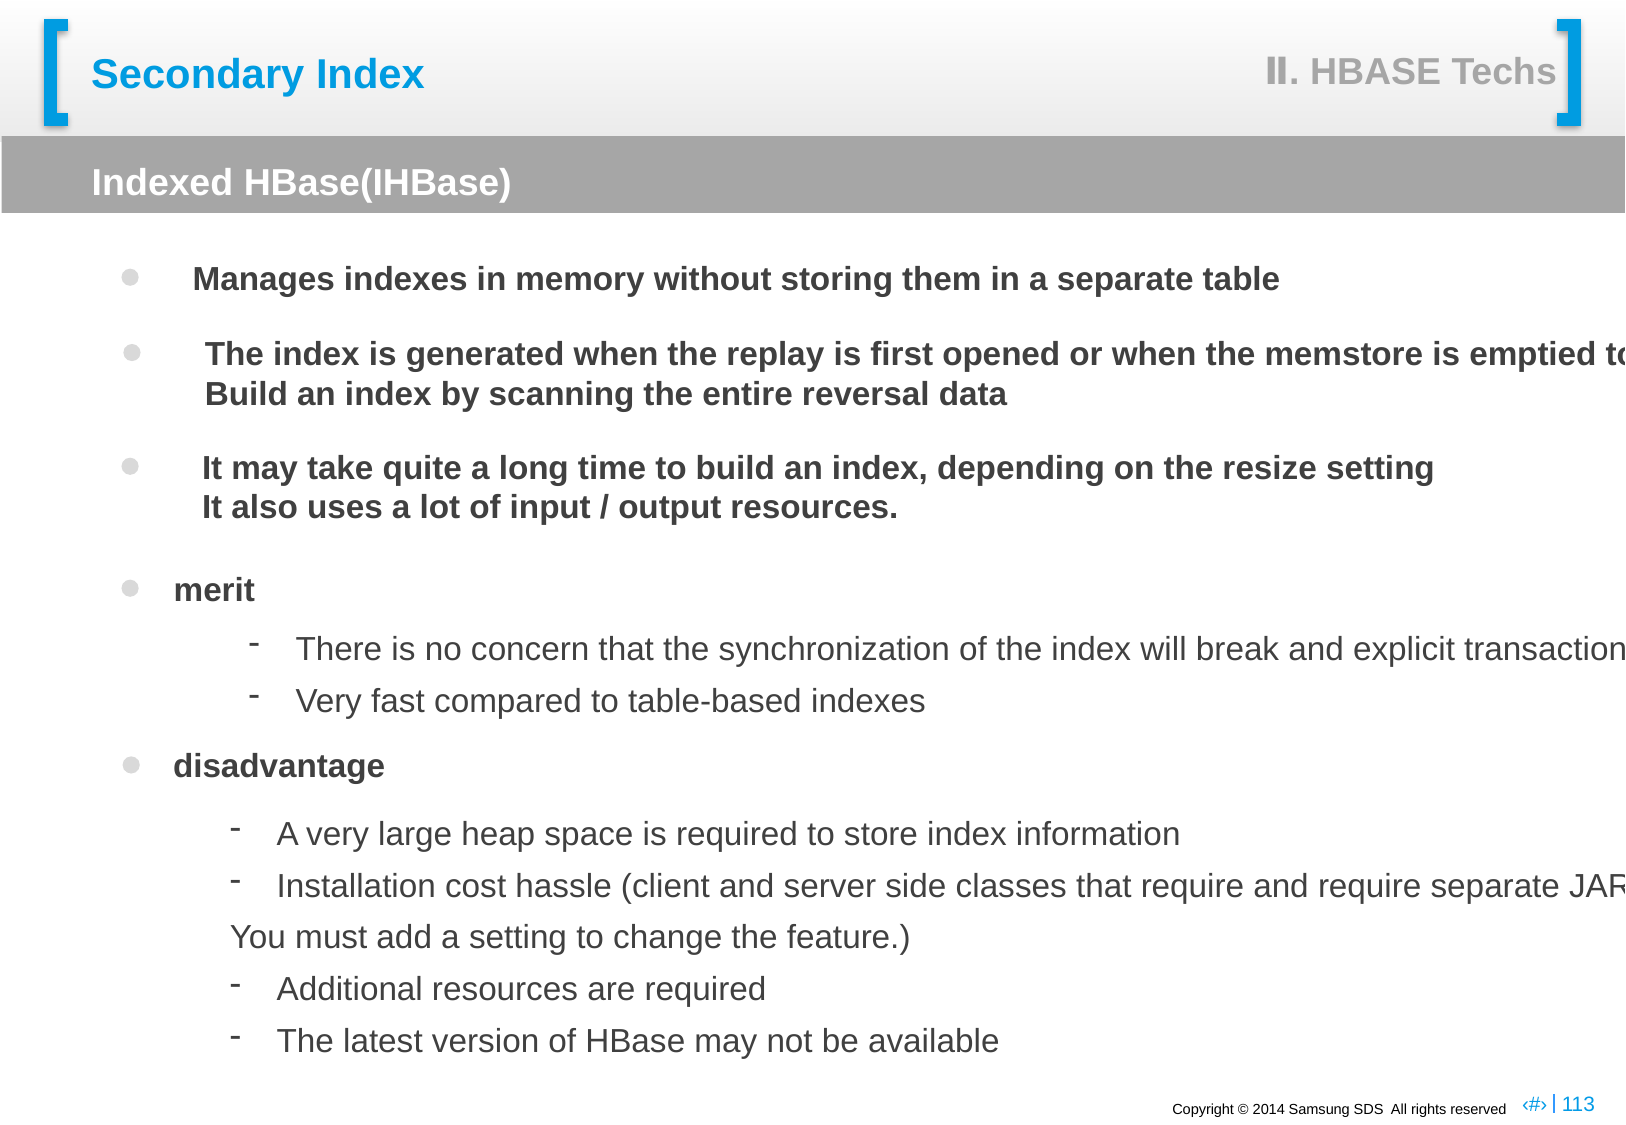

Ⅱ. HBASE Techs
# Secondary Index

Indexed HBase(IHBase)
Manages indexes in memory without storing them in a separate table

The index is generated when the replay is first opened or when the memstore is emptied to the disk,
Build an index by scanning the entire reversal data

It may take quite a long time to build an index, depending on the resize setting
It also uses a lot of input / output resources.

merit

There is no concern that the synchronization of the index will break and explicit transaction control is unnecessary
Very fast compared to table-based indexes
disadvantage

A very large heap space is required to store index information
Installation cost hassle (client and server side classes that require and require separate JAR files
You must add a setting to change the feature.)
Additional resources are required
The latest version of HBase may not be available